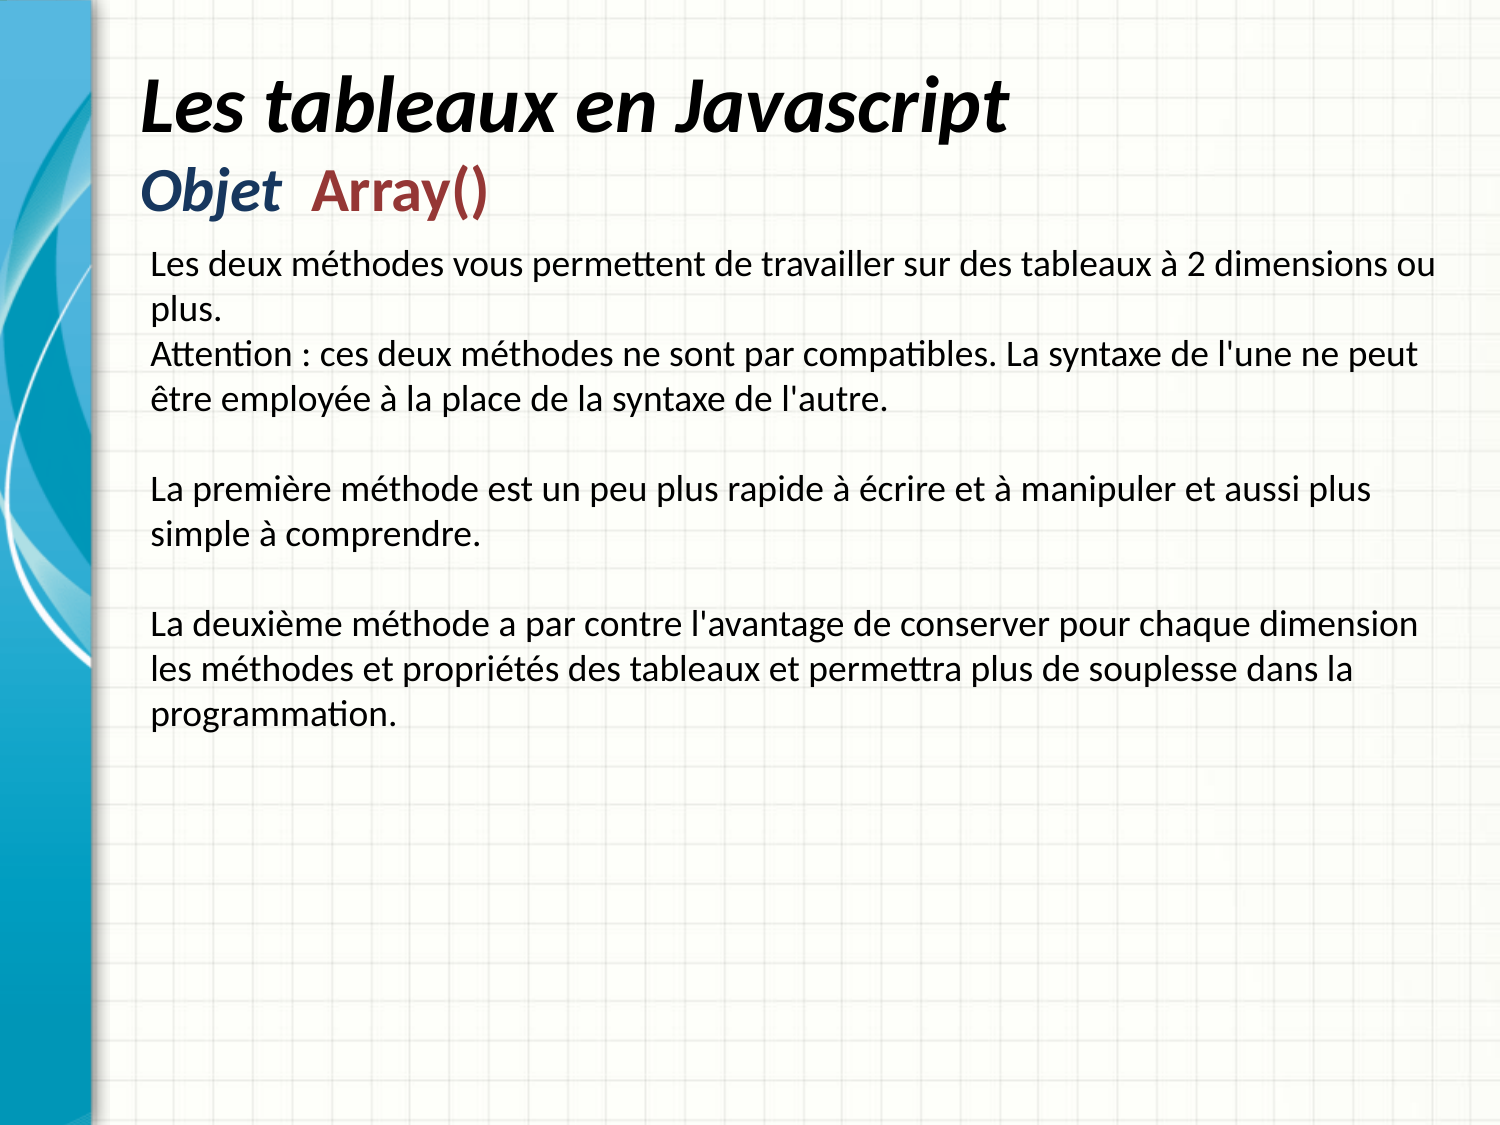

# Les tableaux en Javascript Objet  Array()
Les deux méthodes vous permettent de travailler sur des tableaux à 2 dimensions ou plus.
Attention : ces deux méthodes ne sont par compatibles. La syntaxe de l'une ne peut être employée à la place de la syntaxe de l'autre.

La première méthode est un peu plus rapide à écrire et à manipuler et aussi plus simple à comprendre.

La deuxième méthode a par contre l'avantage de conserver pour chaque dimension les méthodes et propriétés des tableaux et permettra plus de souplesse dans la programmation.